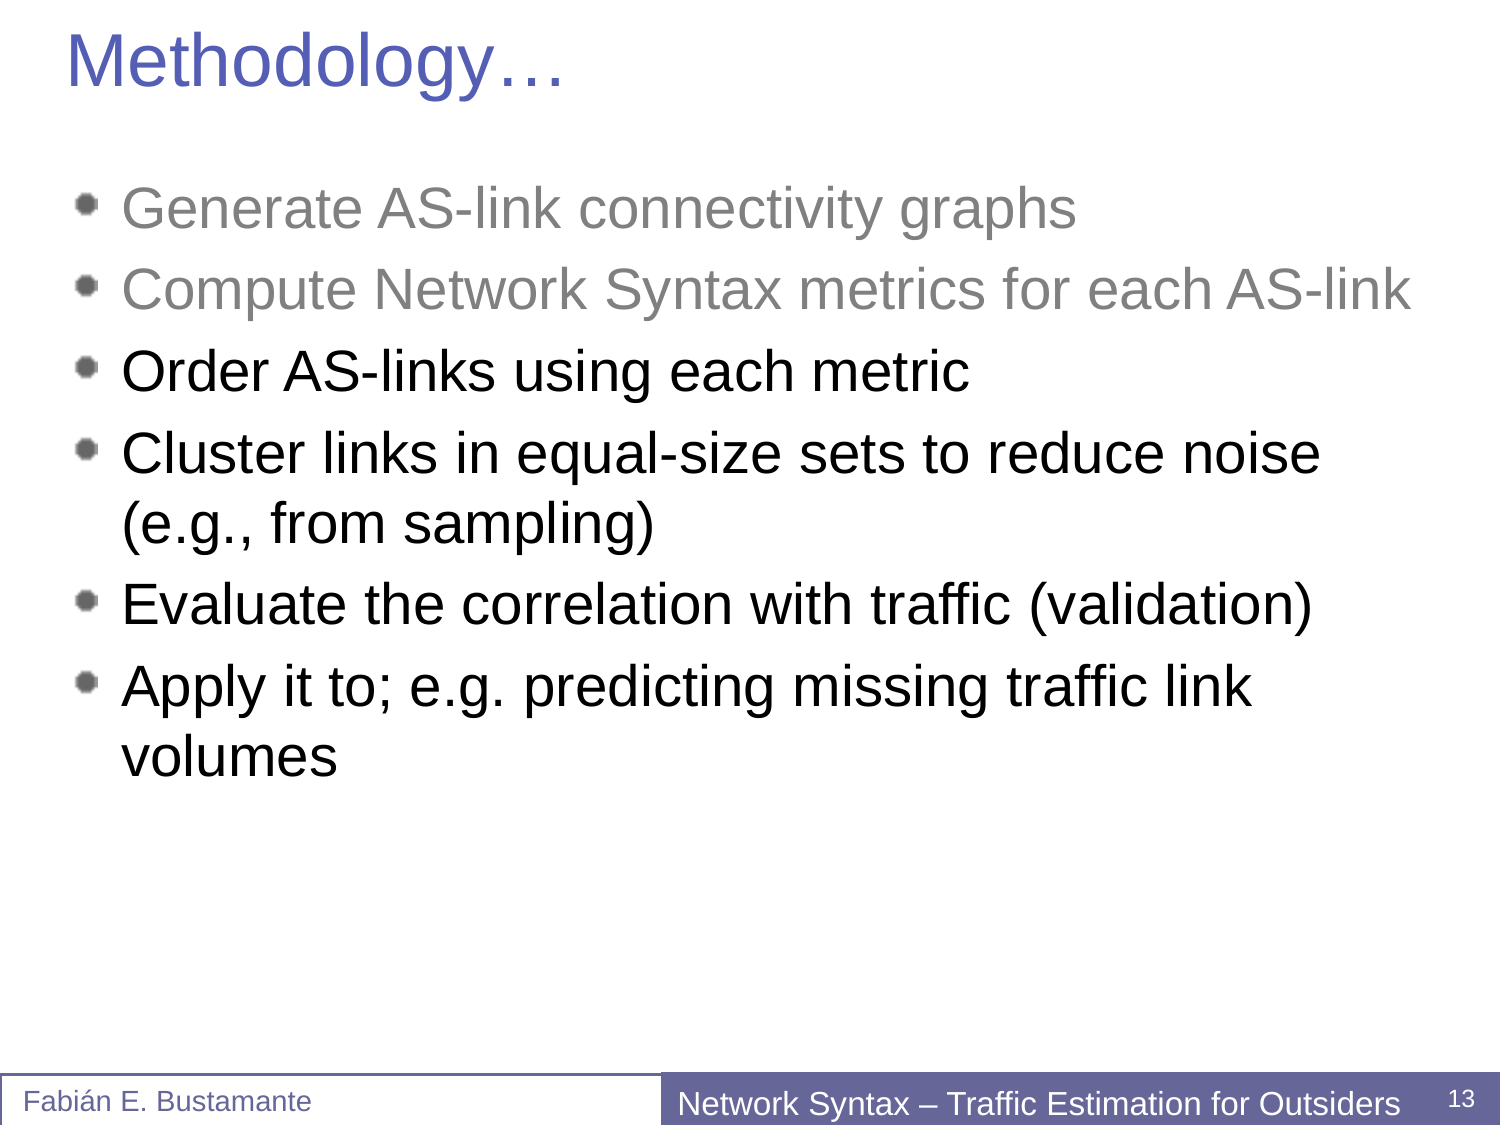

# Methodology…
Generate AS-link connectivity graphs
Compute Network Syntax metrics for each AS-link
Order AS-links using each metric
Cluster links in equal-size sets to reduce noise (e.g., from sampling)
Evaluate the correlation with traffic (validation)
Apply it to; e.g. predicting missing traffic link volumes